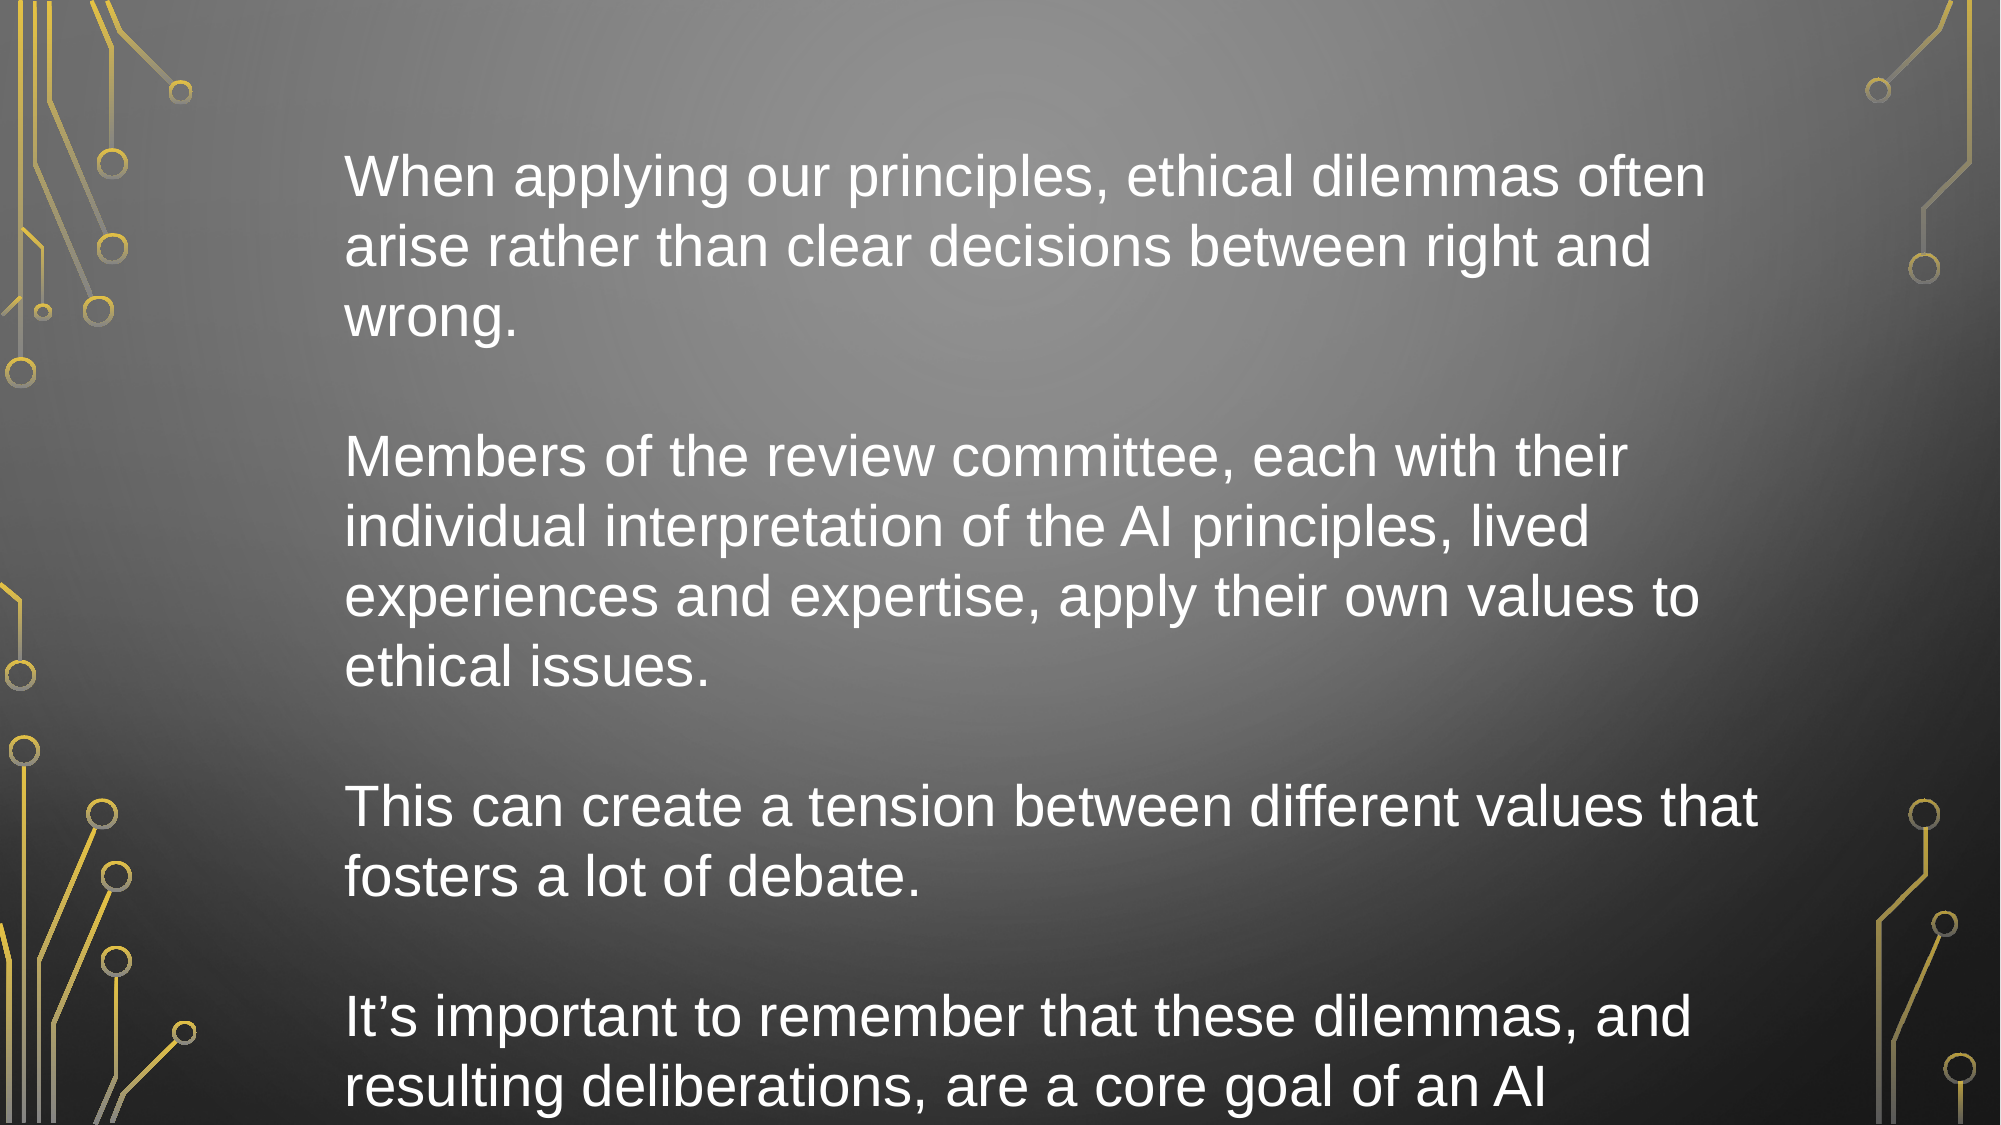

When applying our principles, ethical dilemmas often arise rather than clear decisions between right and wrong.

Members of the review committee, each with their individual interpretation of the AI principles, lived experiences and expertise, apply their own values to ethical issues.

This can create a tension between different values that fosters a lot of debate.

It’s important to remember that these dilemmas, and resulting deliberations, are a core goal of an AI Principles review.